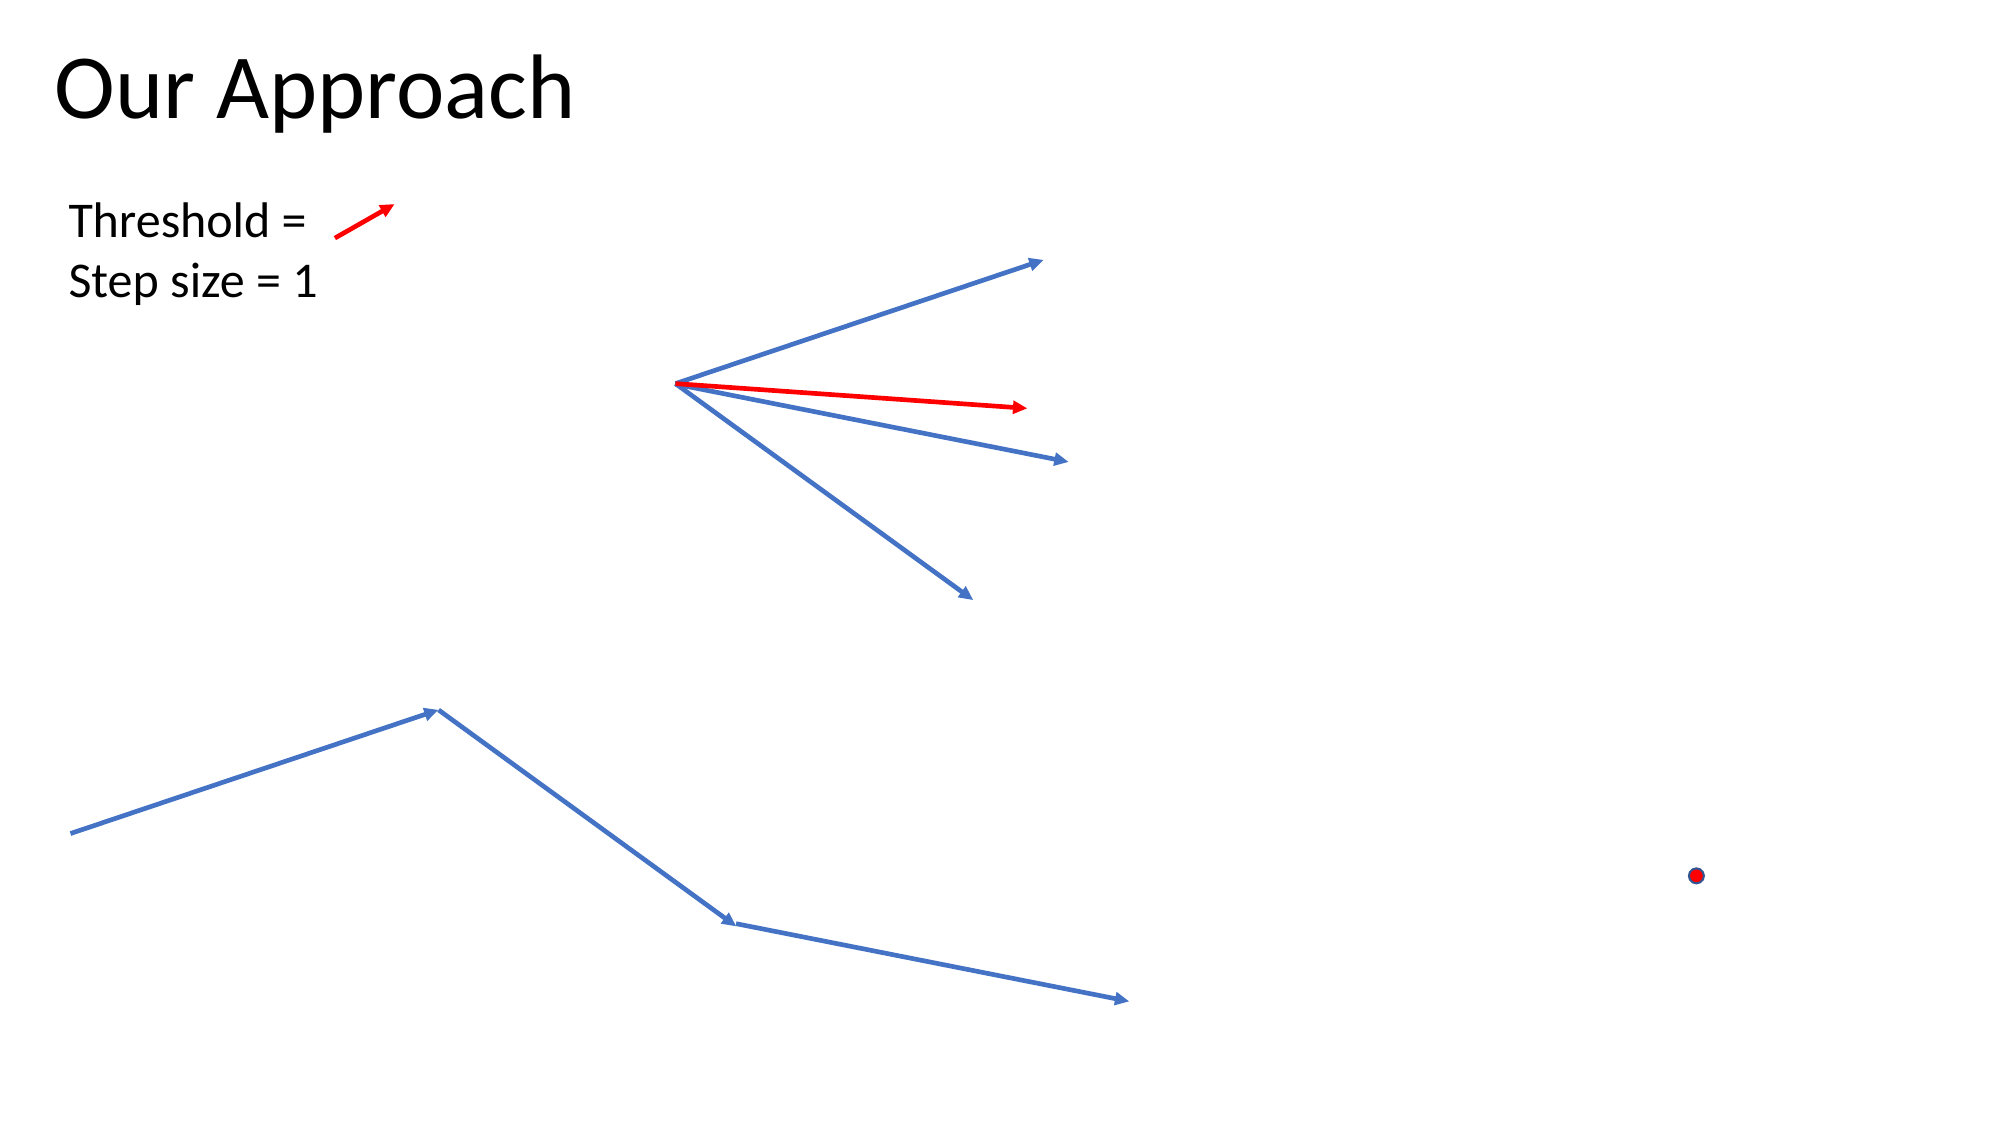

Our Approach
Threshold =
Step size = 1